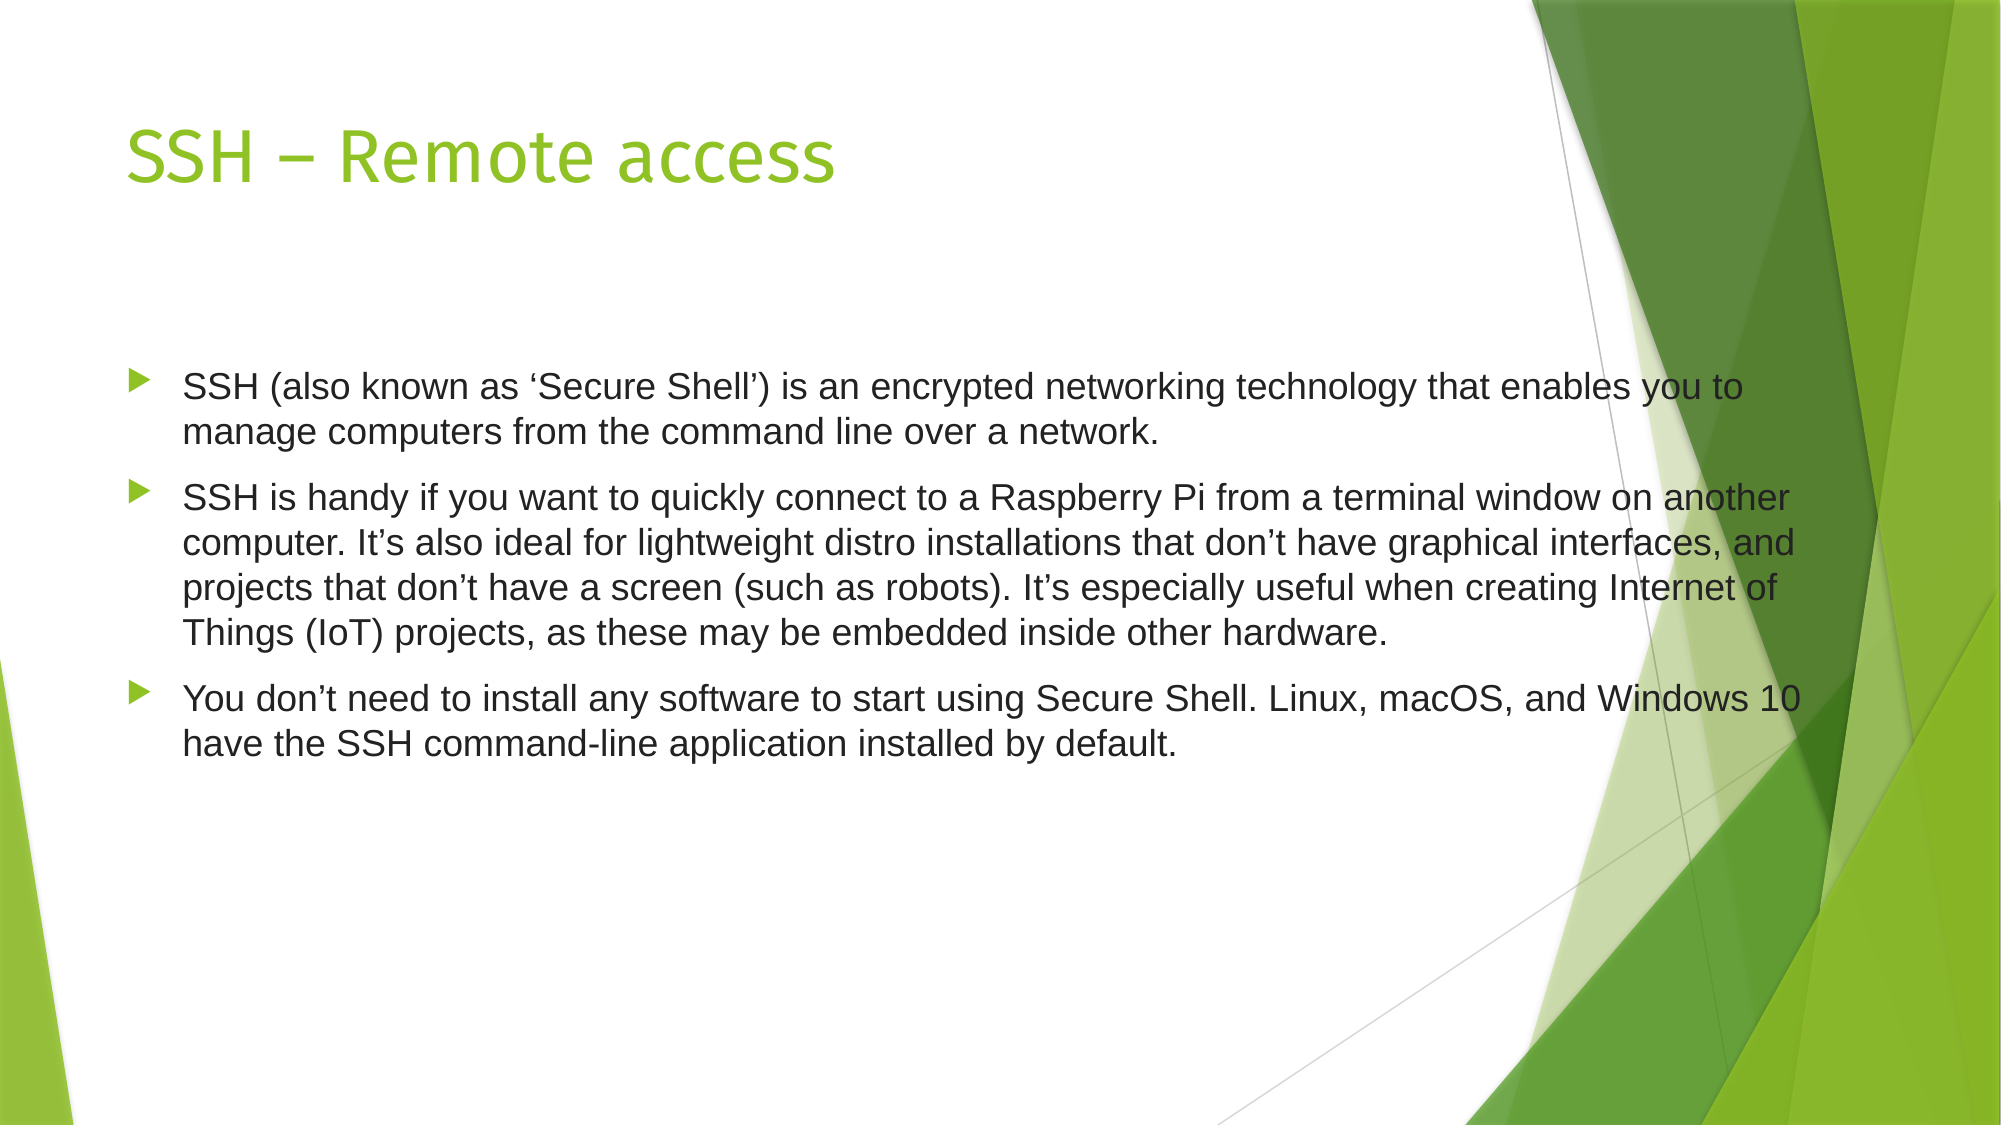

# SSH – Remote access
SSH (also known as ‘Secure Shell’) is an encrypted networking technology that enables you to manage computers from the command line over a network.
SSH is handy if you want to quickly connect to a Raspberry Pi from a terminal window on another computer. It’s also ideal for lightweight distro installations that don’t have graphical interfaces, and projects that don’t have a screen (such as robots). It’s especially useful when creating Internet of Things (IoT) projects, as these may be embedded inside other hardware.
You don’t need to install any software to start using Secure Shell. Linux, macOS, and Windows 10 have the SSH command-line application installed by default.